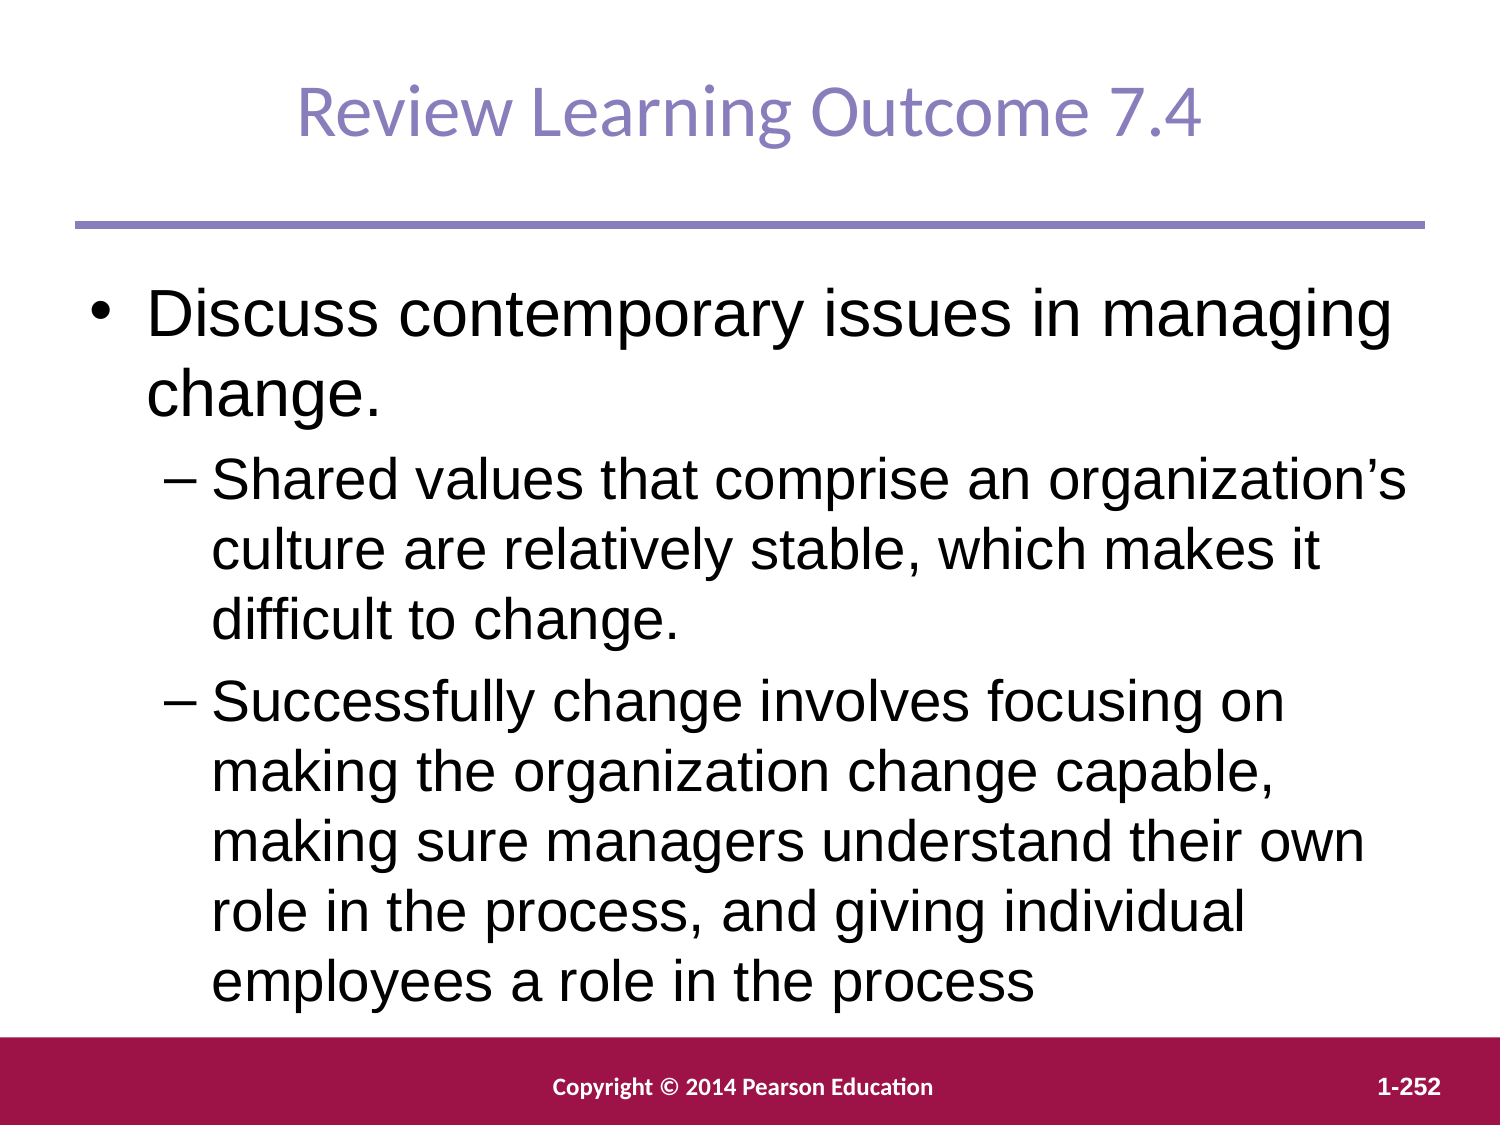

Review Learning Outcome 7.4
Discuss contemporary issues in managing change.
Shared values that comprise an organization’s culture are relatively stable, which makes it difficult to change.
Successfully change involves focusing on making the organization change capable, making sure managers understand their own  role in the process, and giving individual employees a role in the process